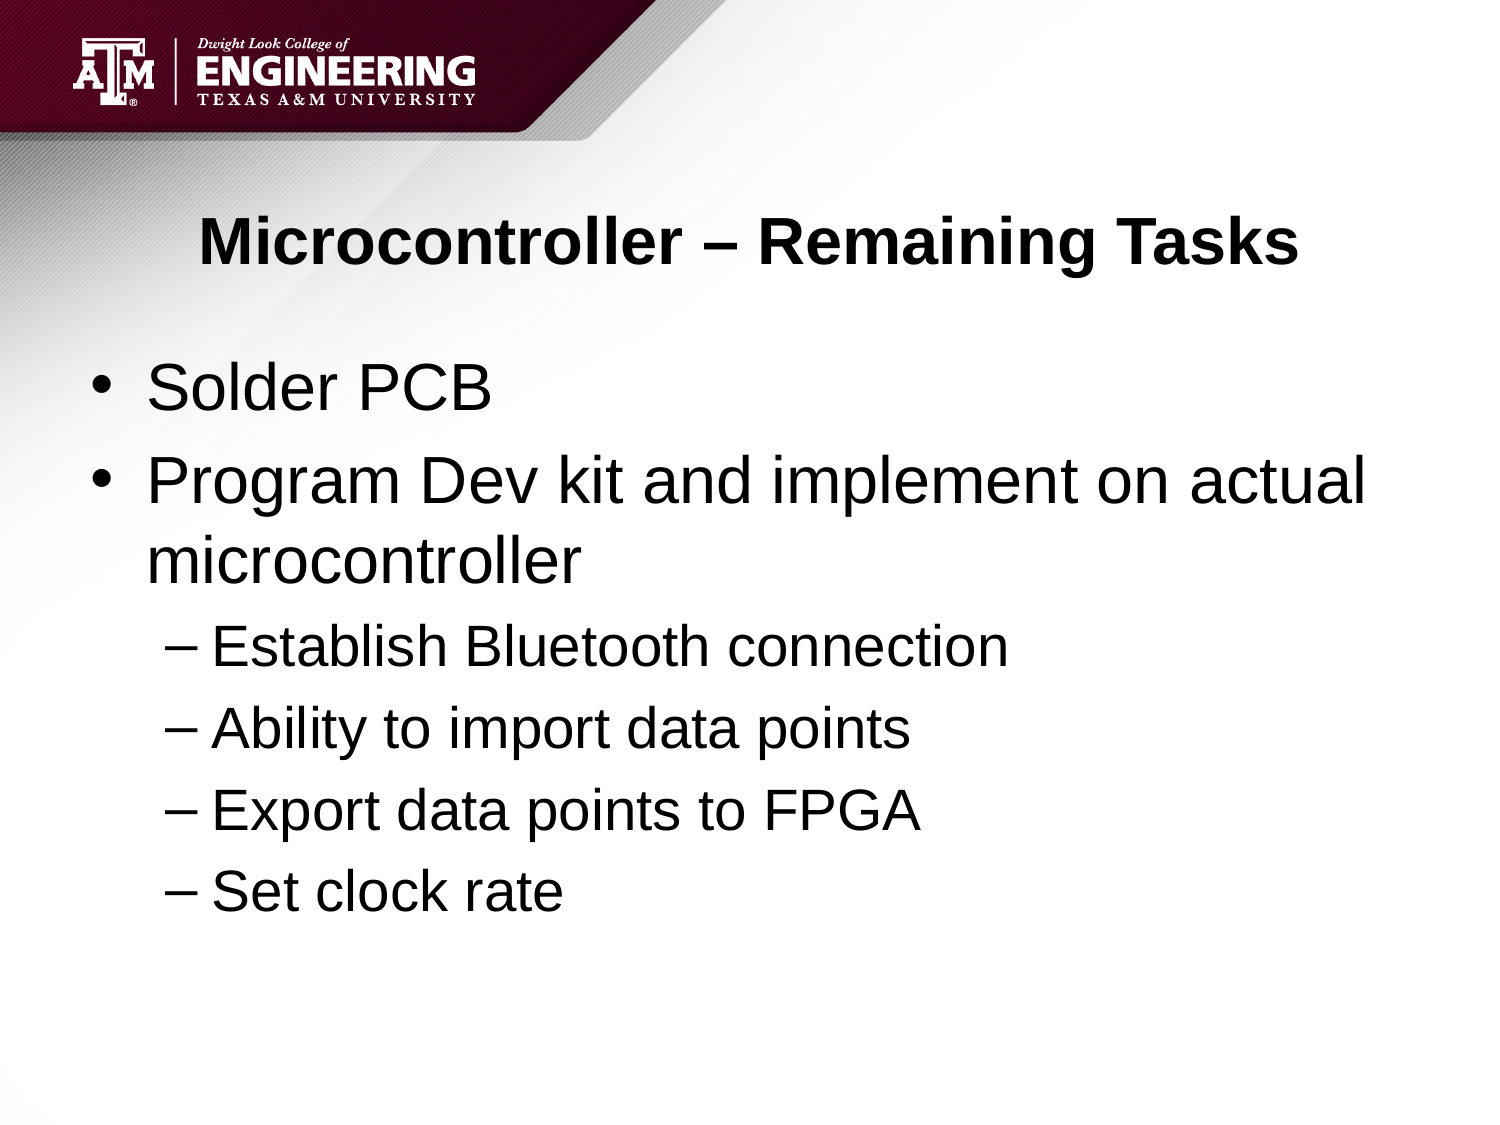

# Microcontroller – Remaining Tasks
Solder PCB
Program Dev kit and implement on actual microcontroller
Establish Bluetooth connection
Ability to import data points
Export data points to FPGA
Set clock rate